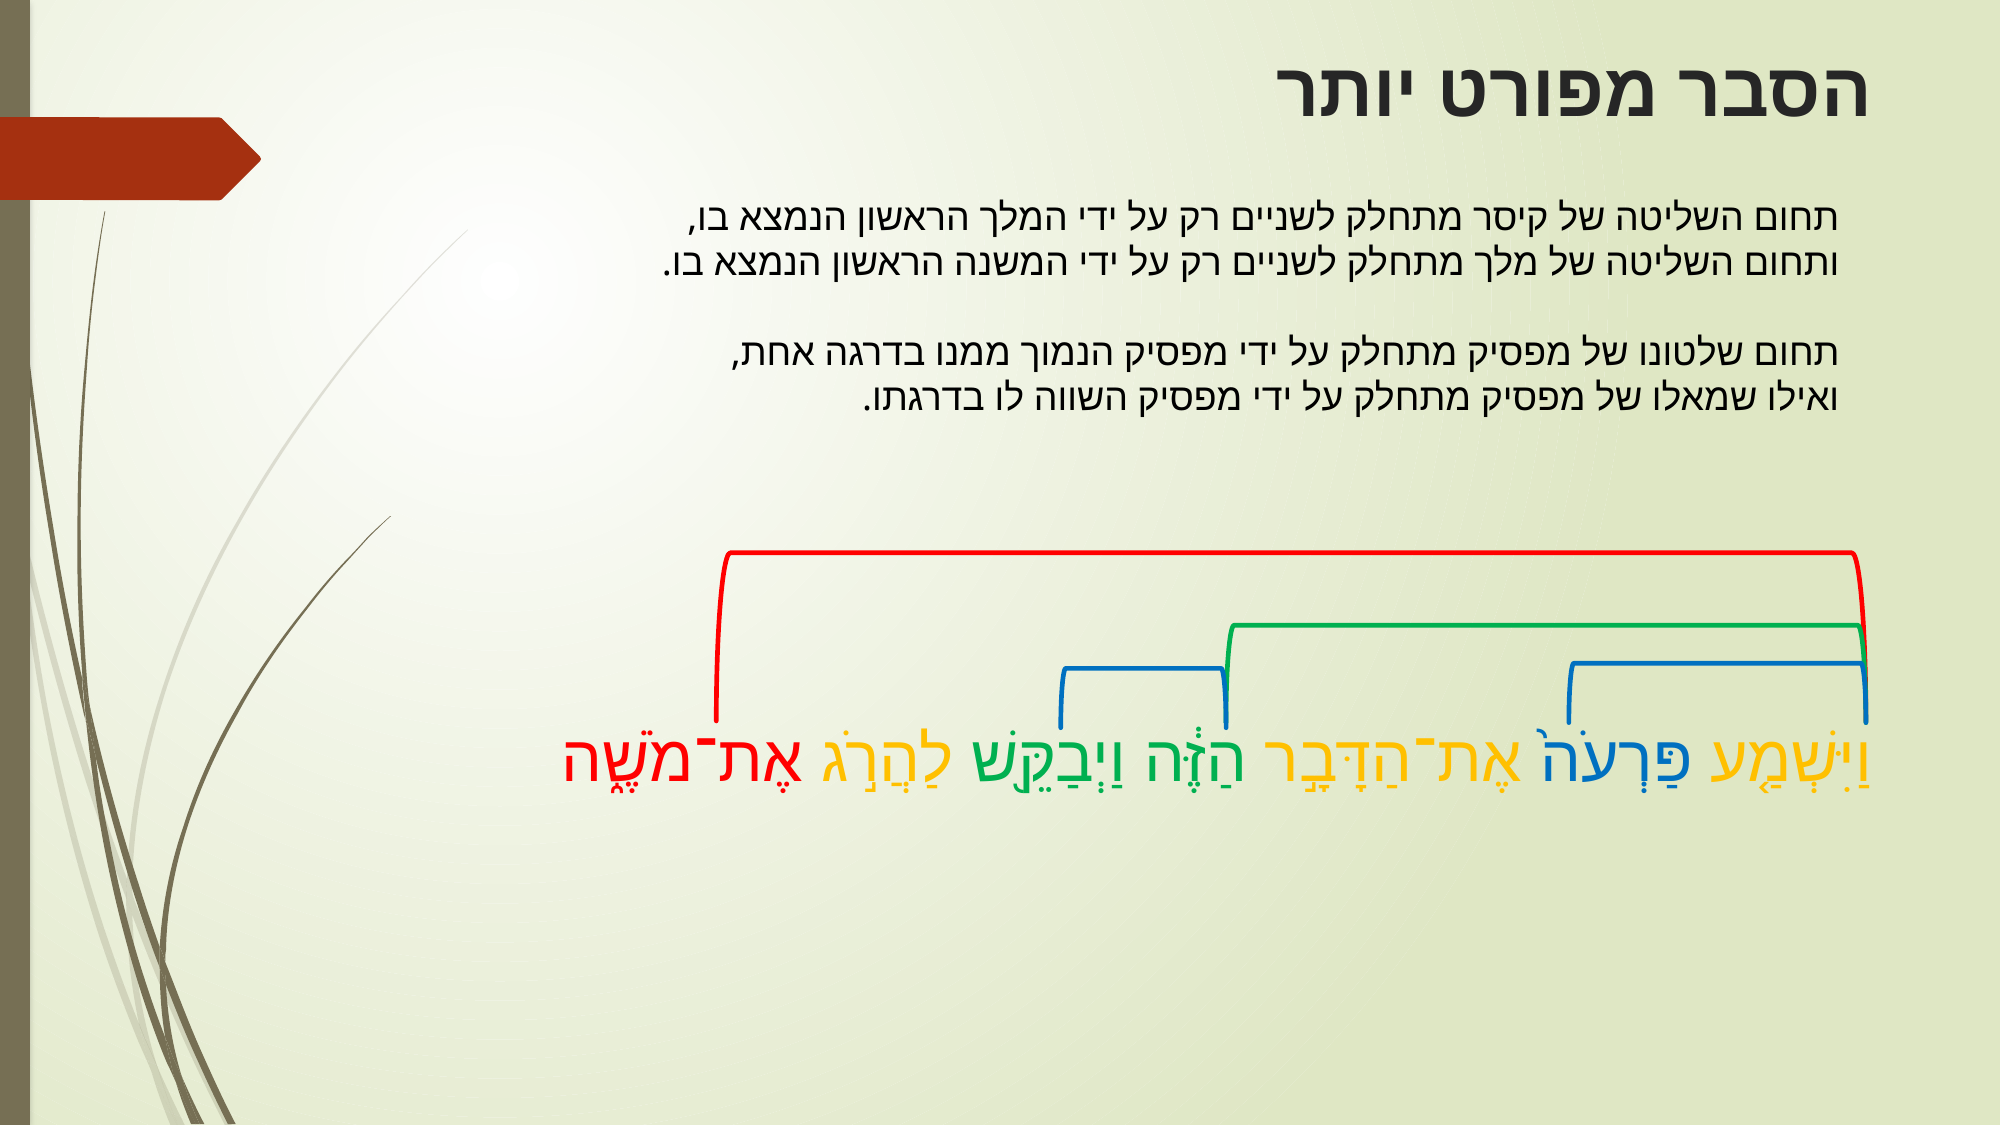

# הסבר מפורט יותר

תחום השליטה של קיסר מתחלק לשניים רק על ידי המלך הראשון הנמצא בו,
ותחום השליטה של מלך מתחלק לשניים רק על ידי המשנה הראשון הנמצא בו.

תחום שלטונו של מפסיק מתחלק על ידי מפסיק הנמוך ממנו בדרגה אחת,
ואילו שמאלו של מפסיק מתחלק על ידי מפסיק השווה לו בדרגתו.

וַיִּשְׁמַ֤ע פַּרְעֹה֙ אֶת־הַדָּבָ֣ר הַזֶּ֔ה וַיְבַקֵּ֖שׁ לַהֲרֹ֣ג אֶת־מֹשֶׁ֑ה